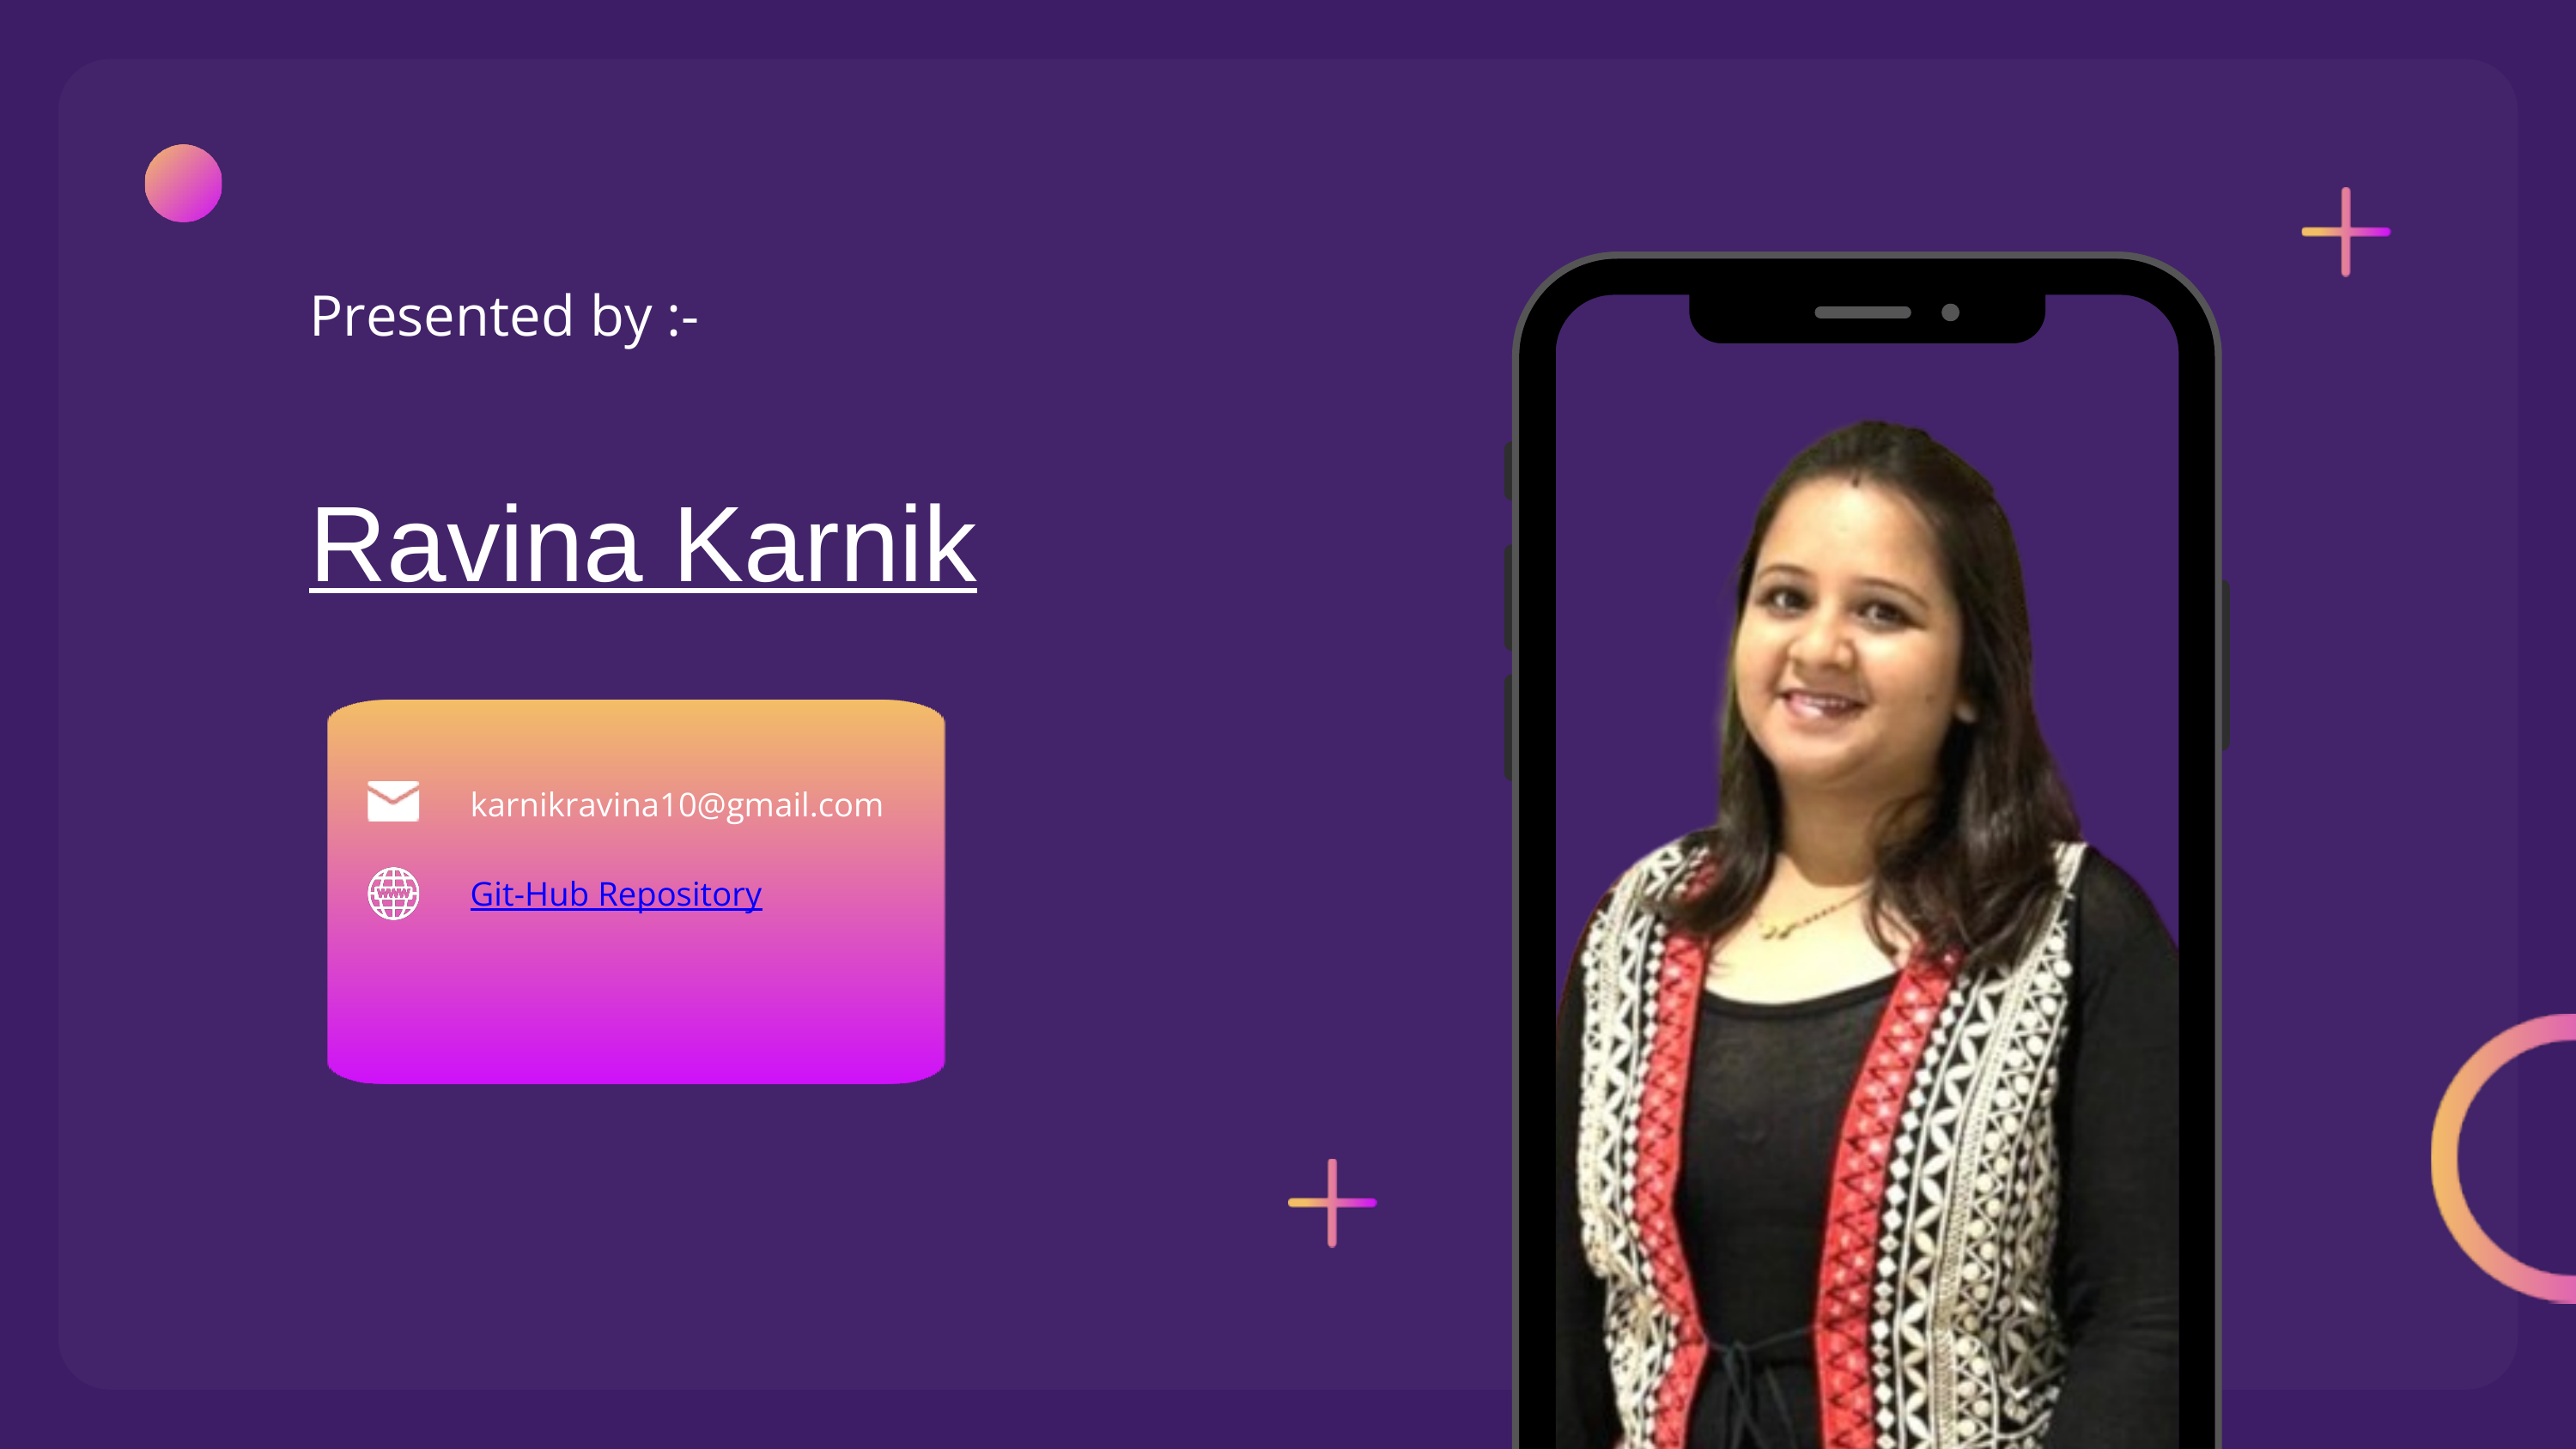

Presented by :-
Ravina Karnik

karnikravina10@gmail.com

Git-Hub Repository